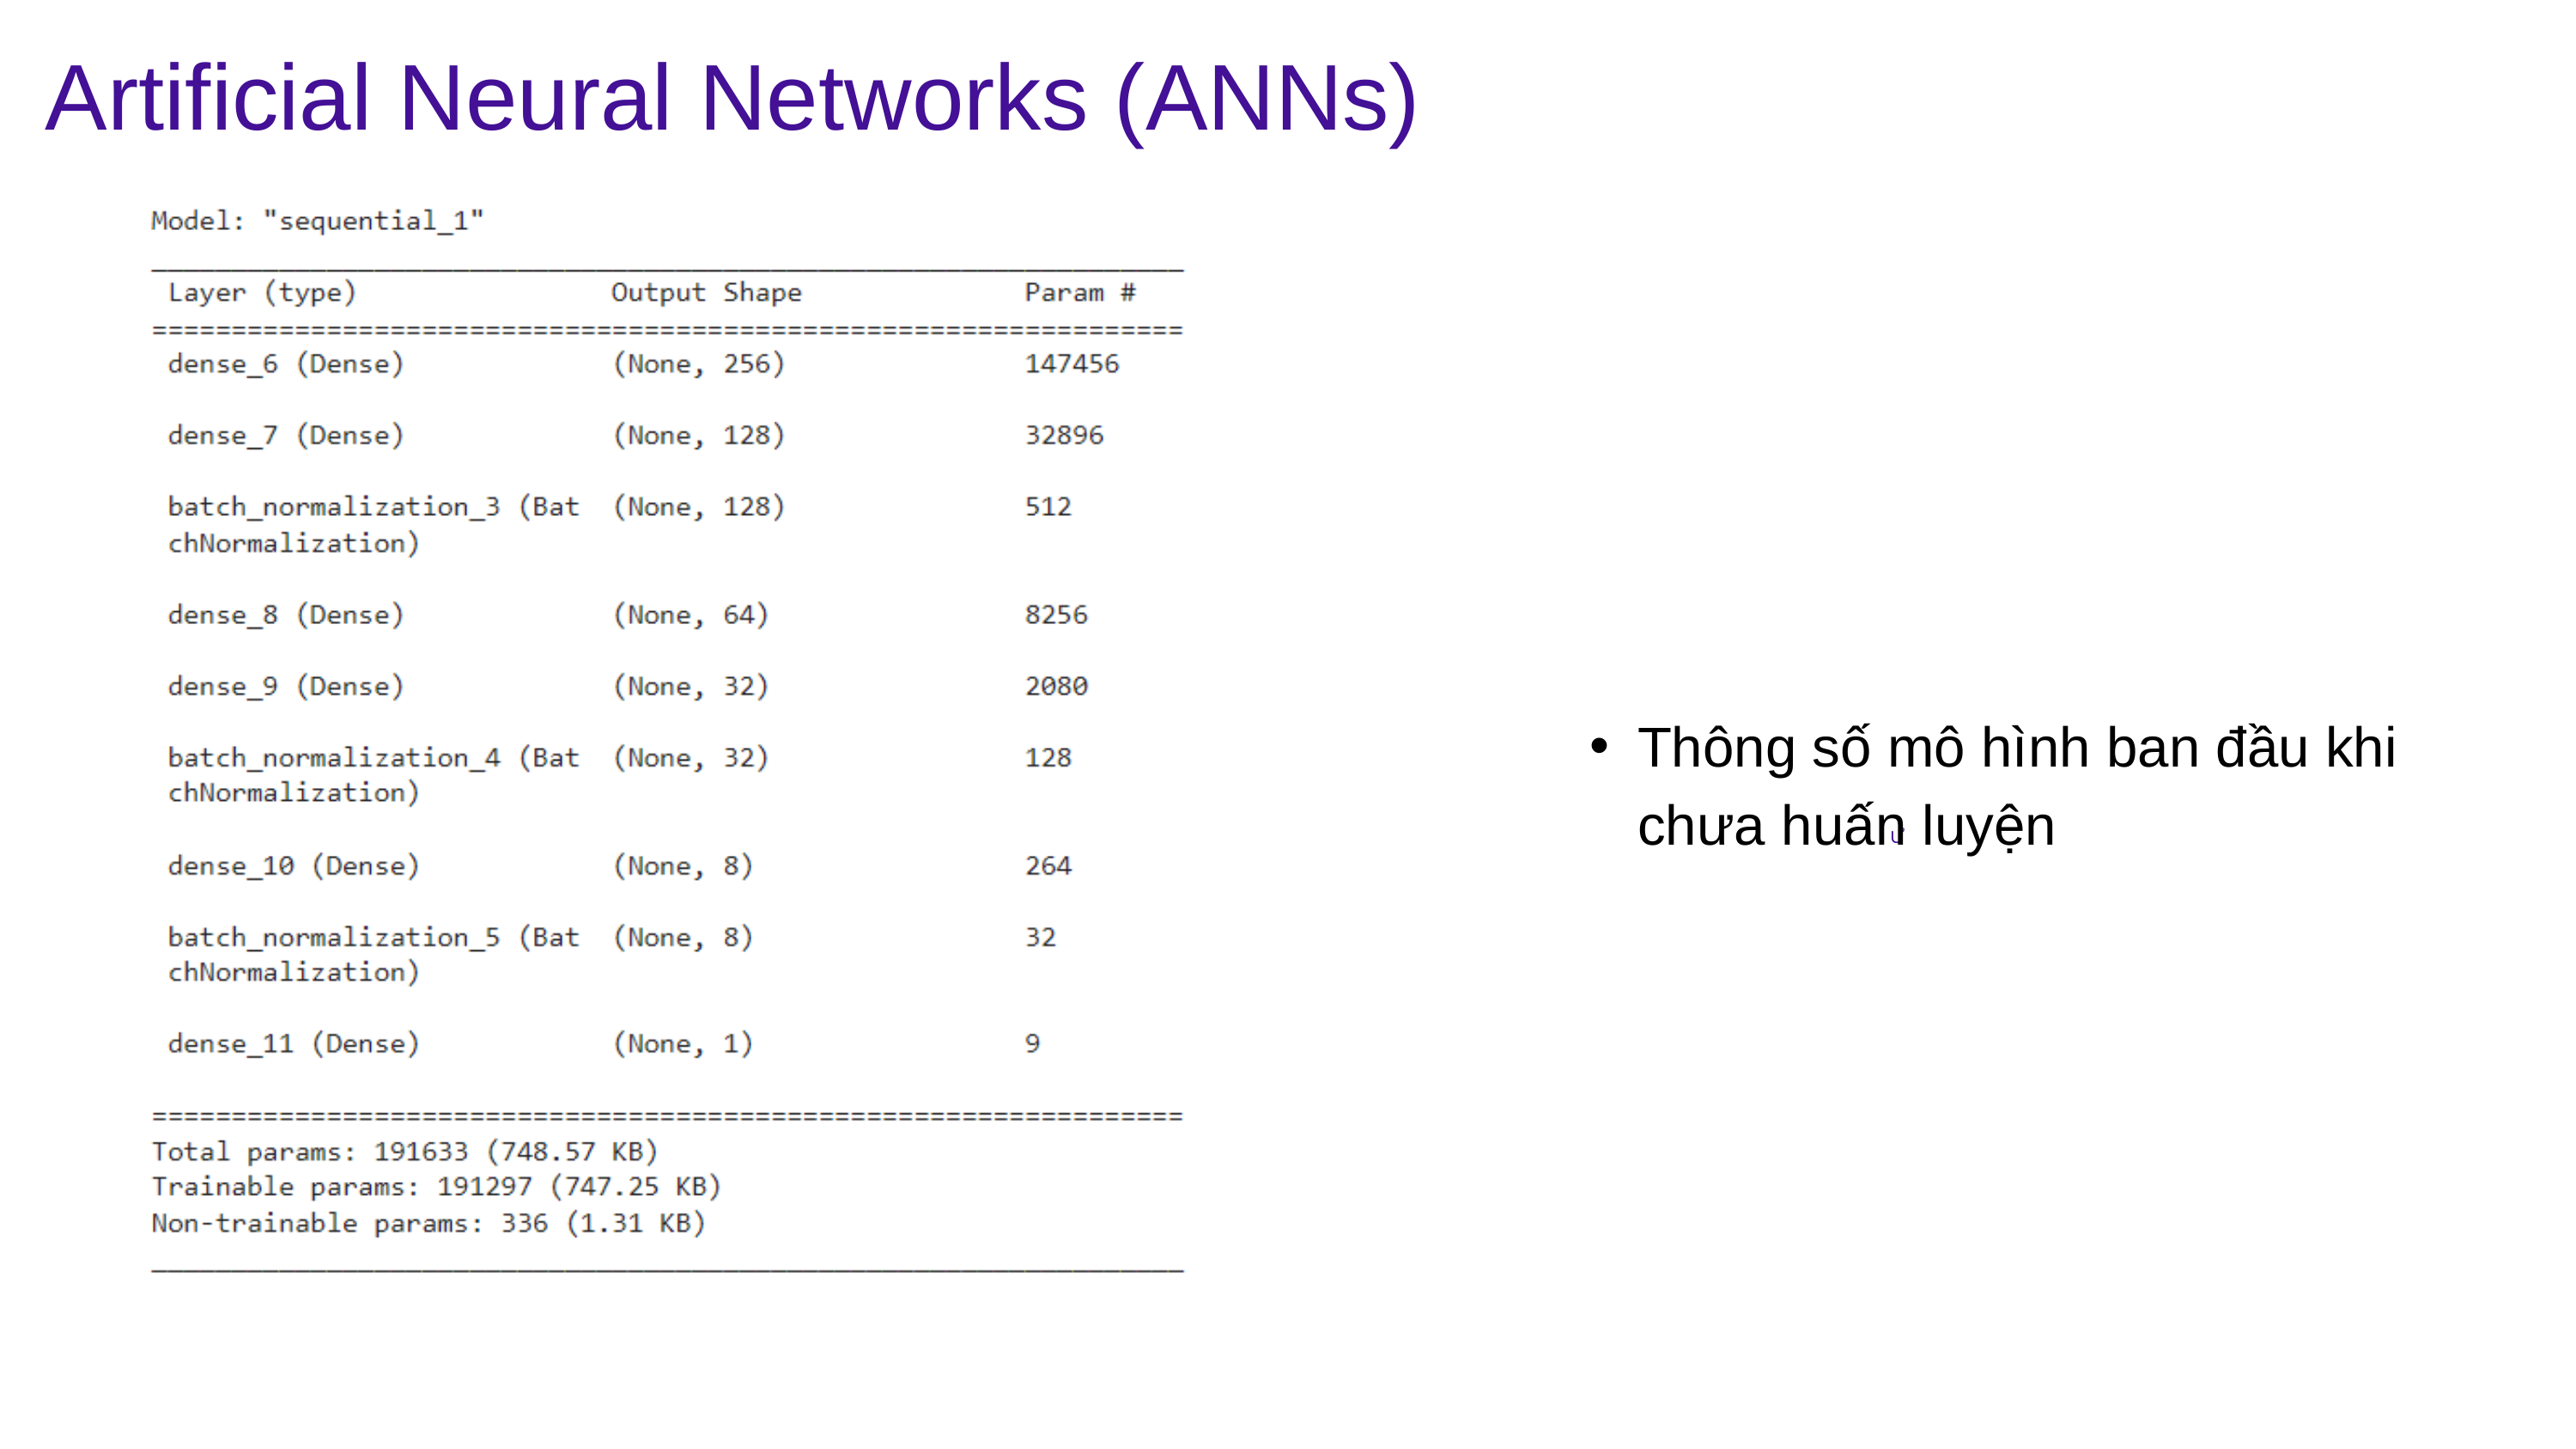

Artificial Neural Networks (ANNs)

Thông số mô hình ban đầu khi chưa huấn luyện
ư